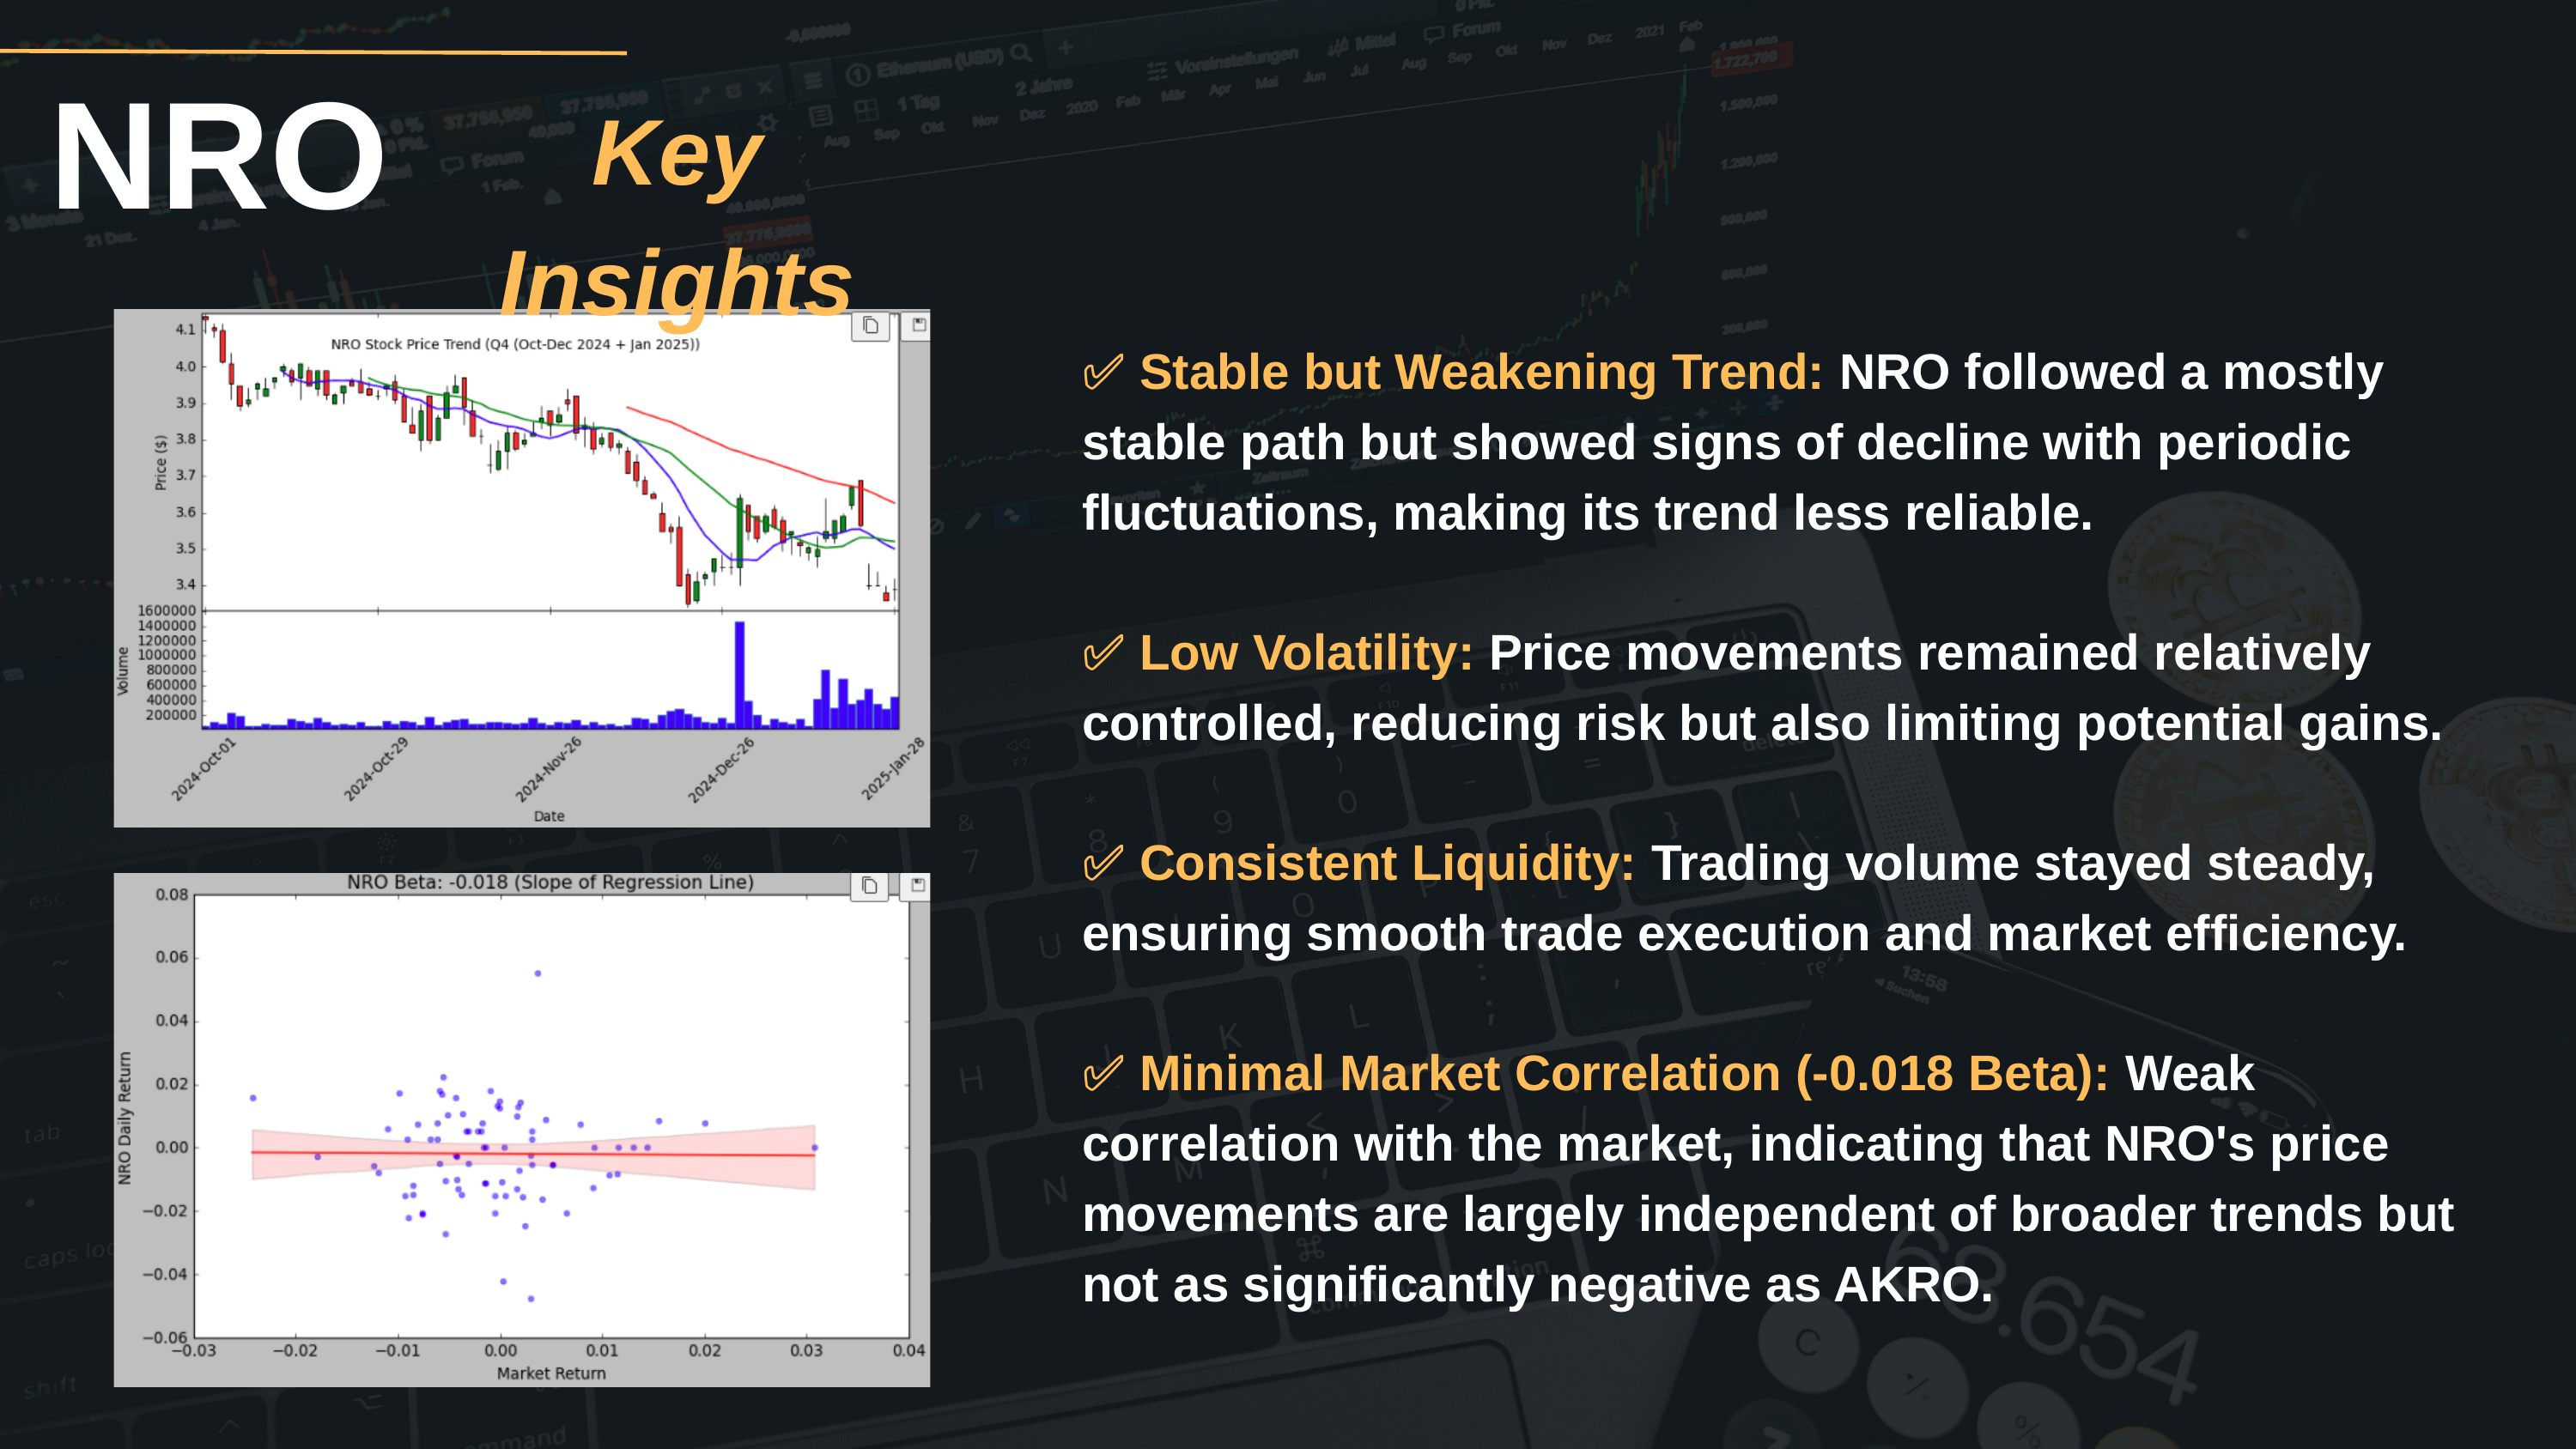

NRO

Key Insights

✅ Stable but Weakening Trend: NRO followed a mostly stable path but showed signs of decline with periodic fluctuations, making its trend less reliable.

✅ Low Volatility: Price movements remained relatively controlled, reducing risk but also limiting potential gains.

✅ Consistent Liquidity: Trading volume stayed steady, ensuring smooth trade execution and market efficiency.

✅ Minimal Market Correlation (-0.018 Beta): Weak correlation with the market, indicating that NRO's price movements are largely independent of broader trends but not as significantly negative as AKRO.